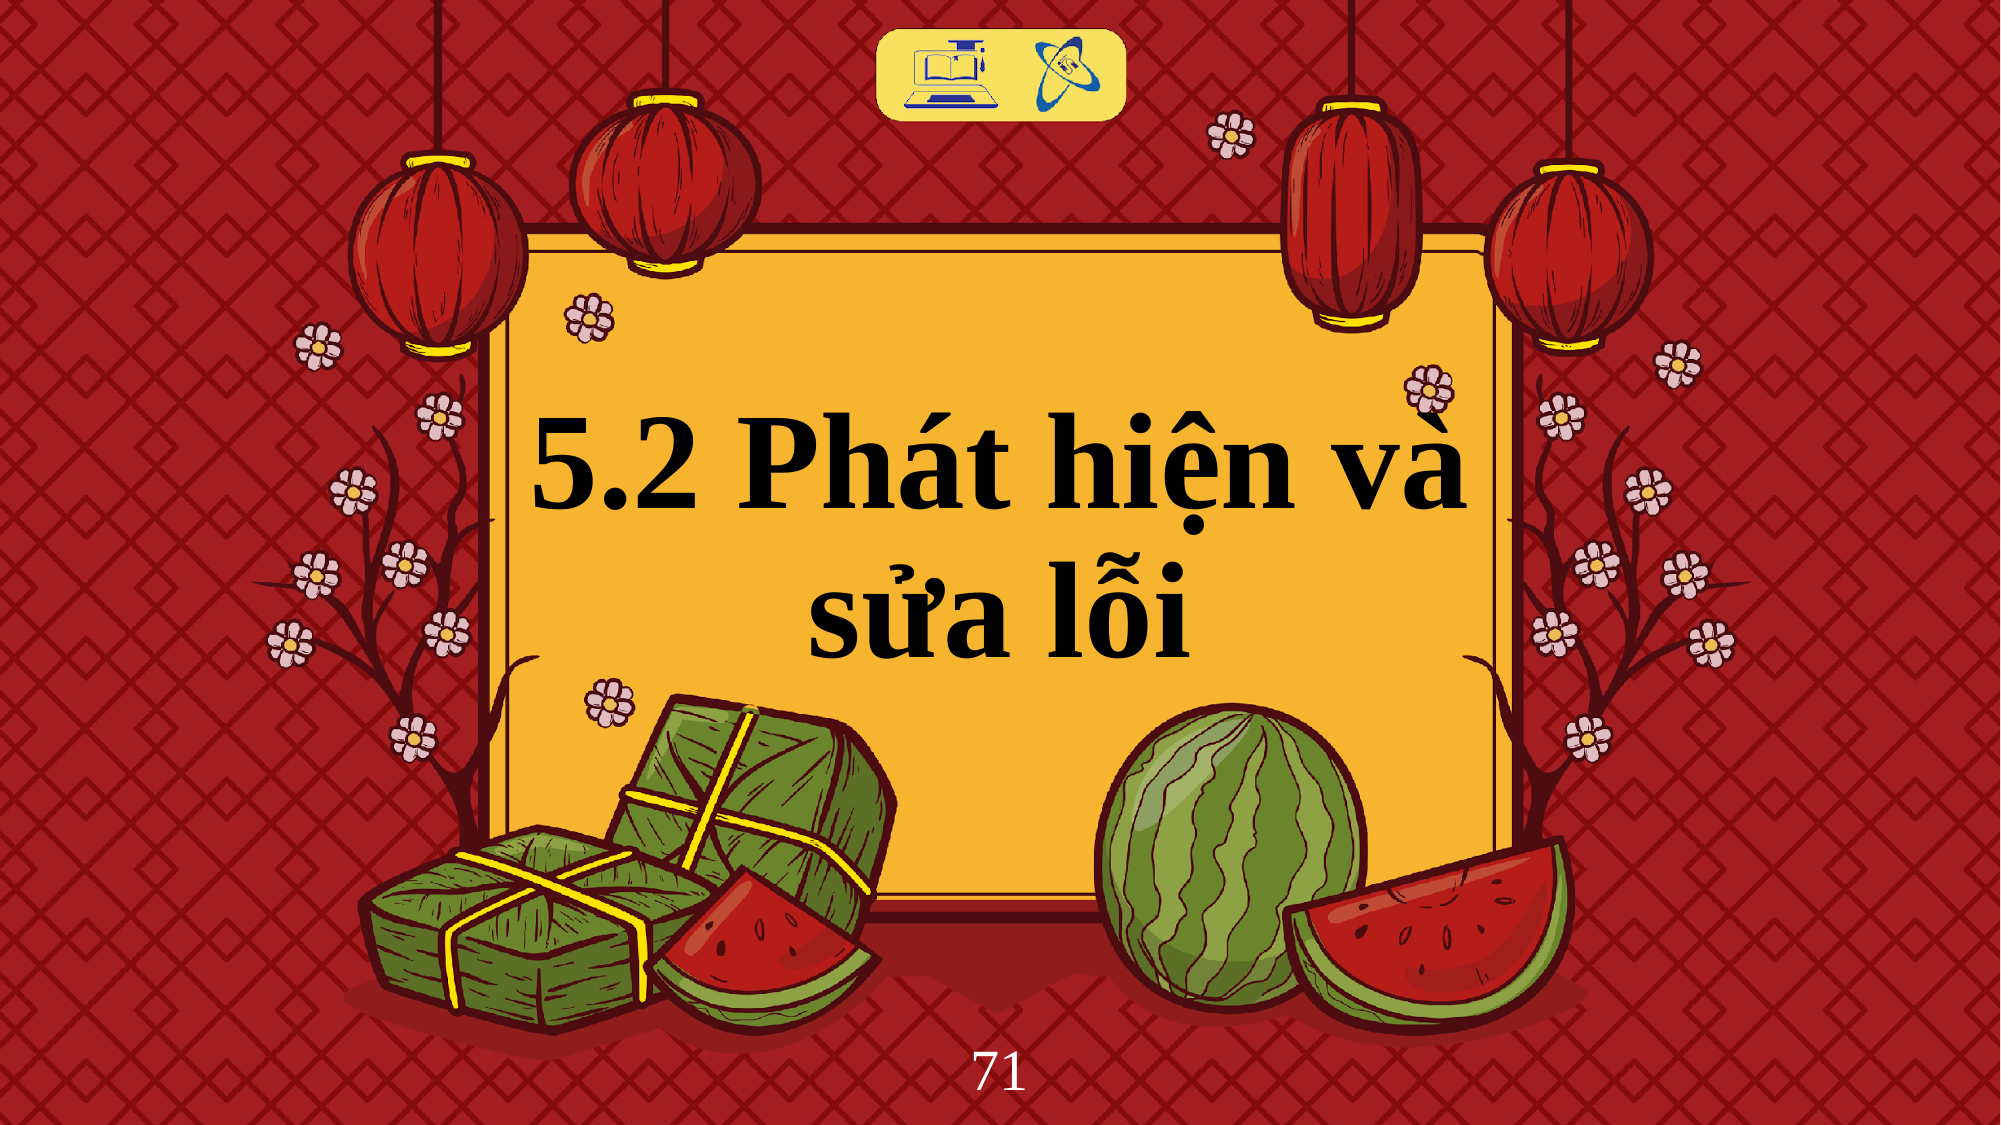

# 5.2 Phát hiện và sửa lỗi
71